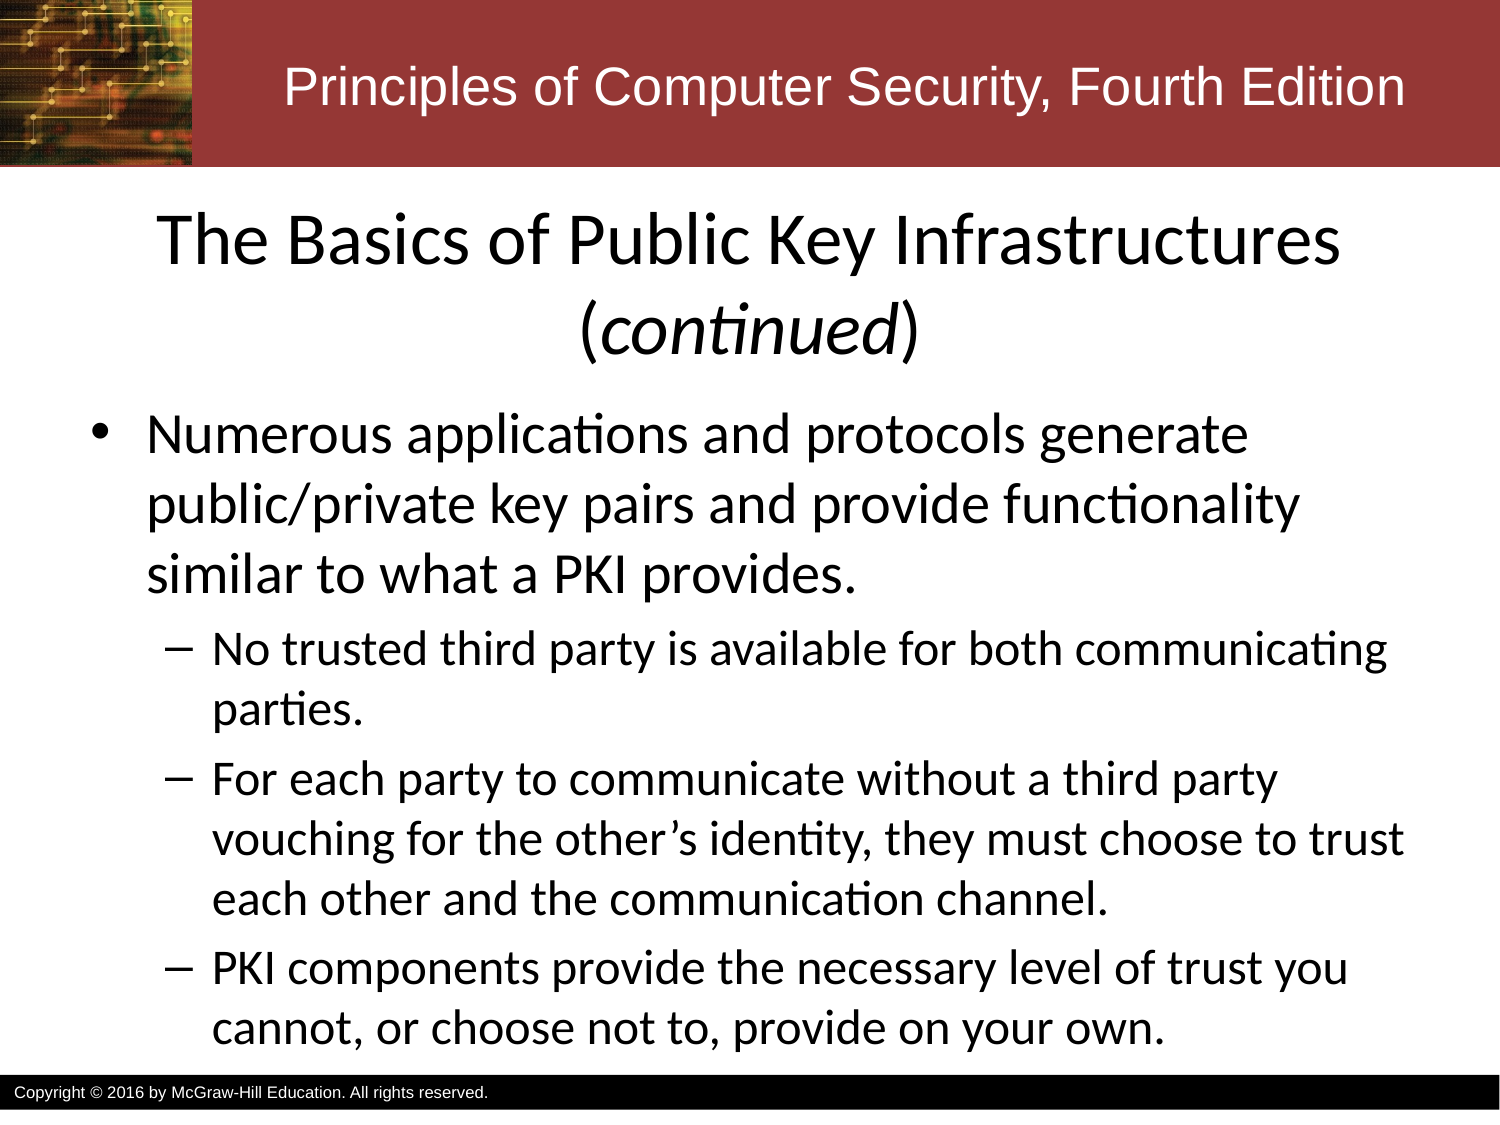

# The Basics of Public Key Infrastructures (continued)
Numerous applications and protocols generate public/private key pairs and provide functionality similar to what a PKI provides.
No trusted third party is available for both communicating parties.
For each party to communicate without a third party vouching for the other’s identity, they must choose to trust each other and the communication channel.
PKI components provide the necessary level of trust you cannot, or choose not to, provide on your own.